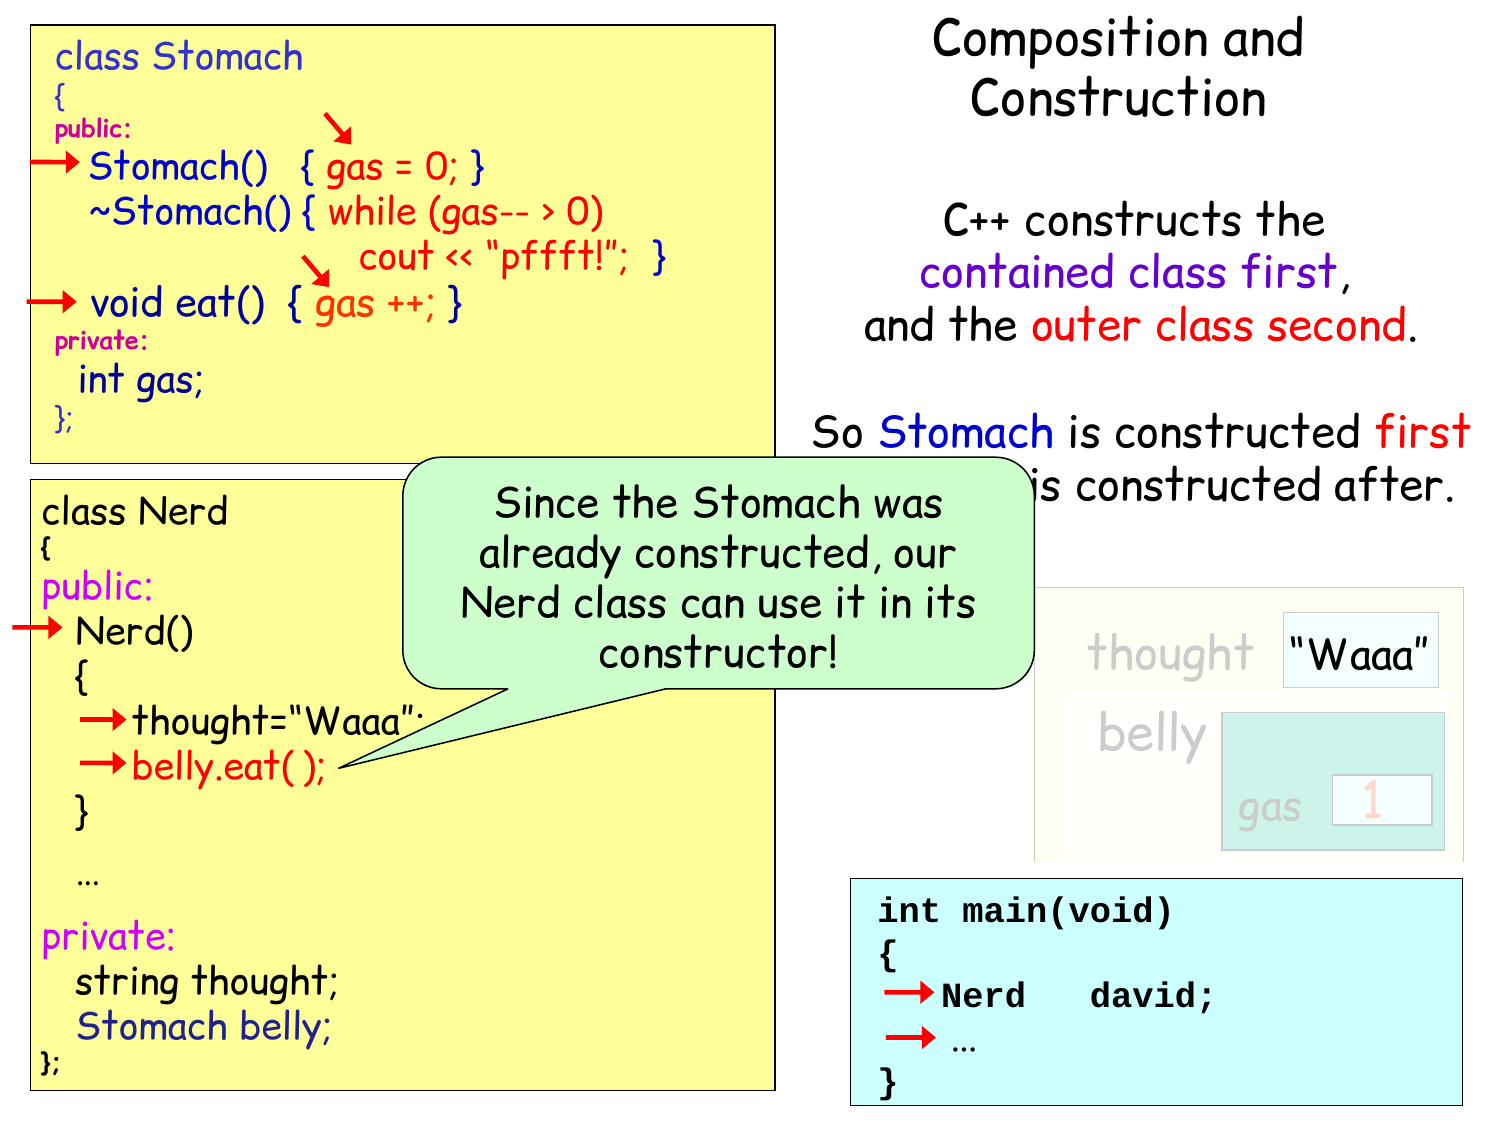

# Composition and Construction

class Stomach
{
public:
  Stomach()   { gas = 0; }
   ~Stomach() { while (gas-- > 0)
                           cout << “pffft!”;  }
   void eat()  { gas ++; }
private:
  int gas;
};

C++ constructs the
contained class first,
and the outer class second.

So Stomach is constructed first and Nerd is constructed after.
Since the Stomach was already constructed, our Nerd class can use it in its constructor!
class Nerd
{
public:
   Nerd()
   {
        thought=“Waaa”;
        belly.eat( );
   }

   …

private:
   string thought;
   Stomach belly;
};

david

   thought
“Waaa”

belly

gas

1

0

int main(void)
{
   Nerd   david;
       ...
}